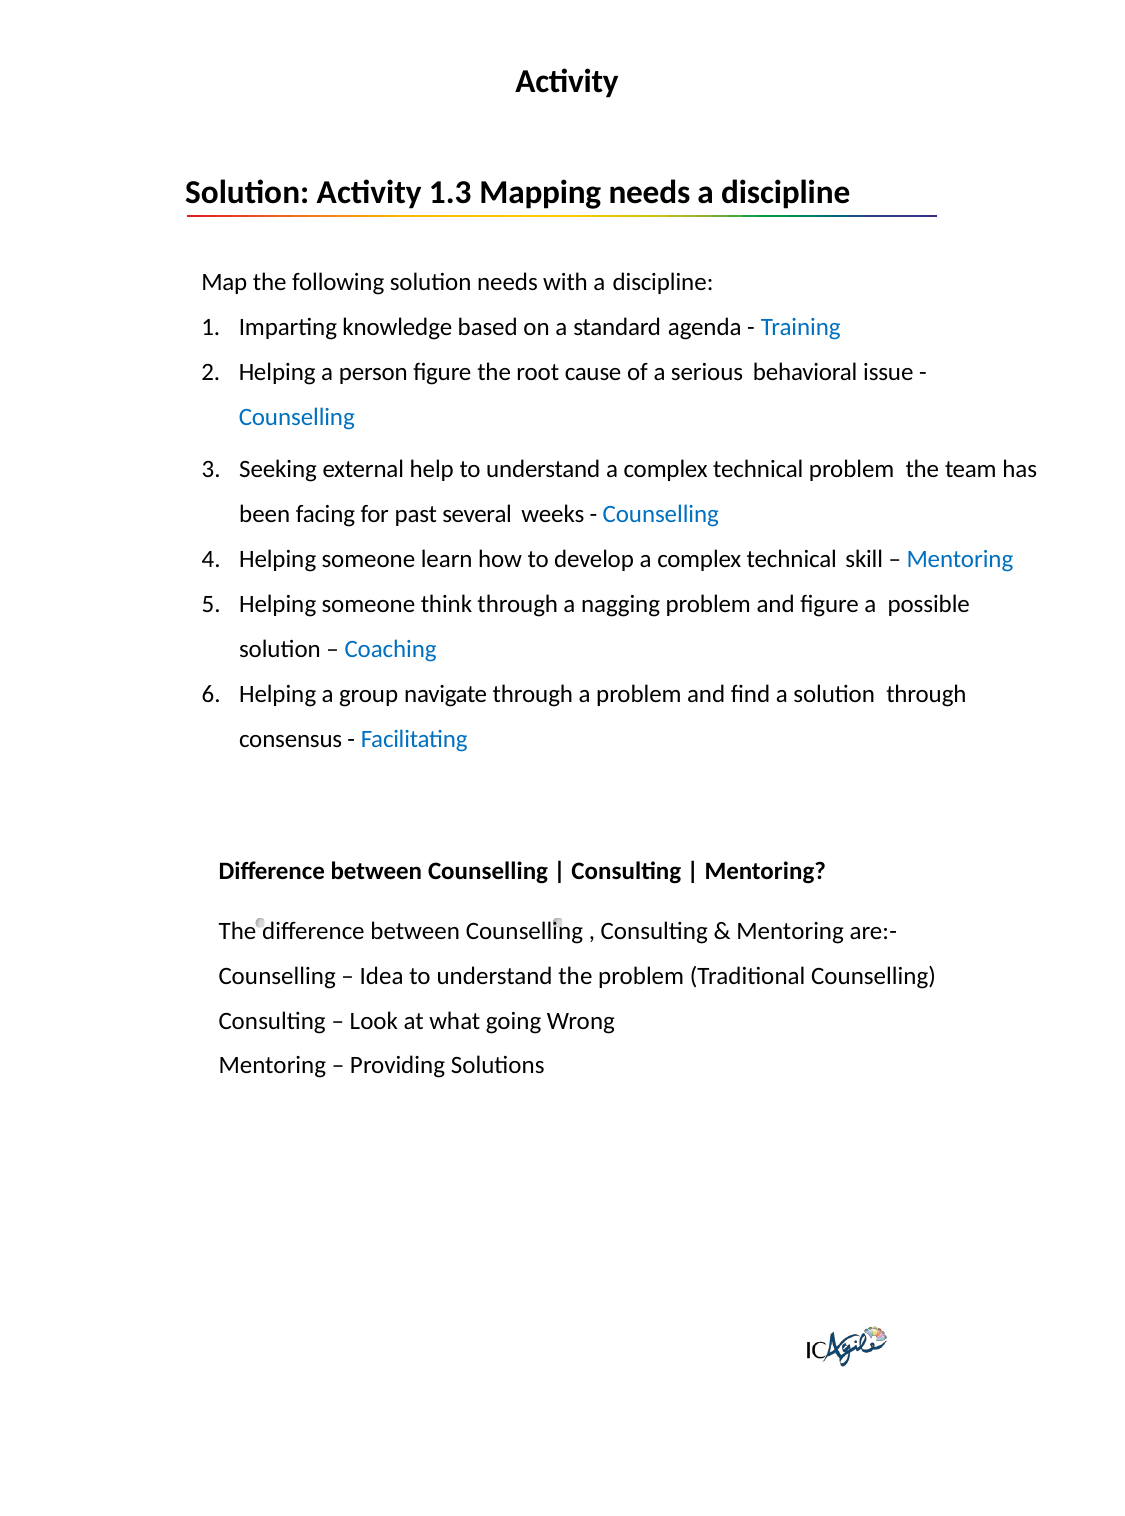

Activity 1.3 : Mapping Needs with a Discipline
Activity
Solution: Activity 1.3 Mapping needs a discipline

Map the following solution needs with a discipline:
Imparting knowledge based on a standard agenda - Training
Helping a person figure the root cause of a serious behavioral issue - Counselling
Seeking external help to understand a complex technical problem  the team has been facing for past several weeks - Counselling
Helping someone learn how to develop a complex technical skill – Mentoring
Helping someone think through a nagging problem and figure a  possible solution – Coaching
Helping a group navigate through a problem and find a solution  through consensus - Facilitating
Difference between Counselling | Consulting | Mentoring?

The difference between Counselling , Consulting & Mentoring are:-
Counselling – Idea to understand the problem (Traditional Counselling)
Consulting – Look at what going Wrong
Mentoring – Providing Solutions